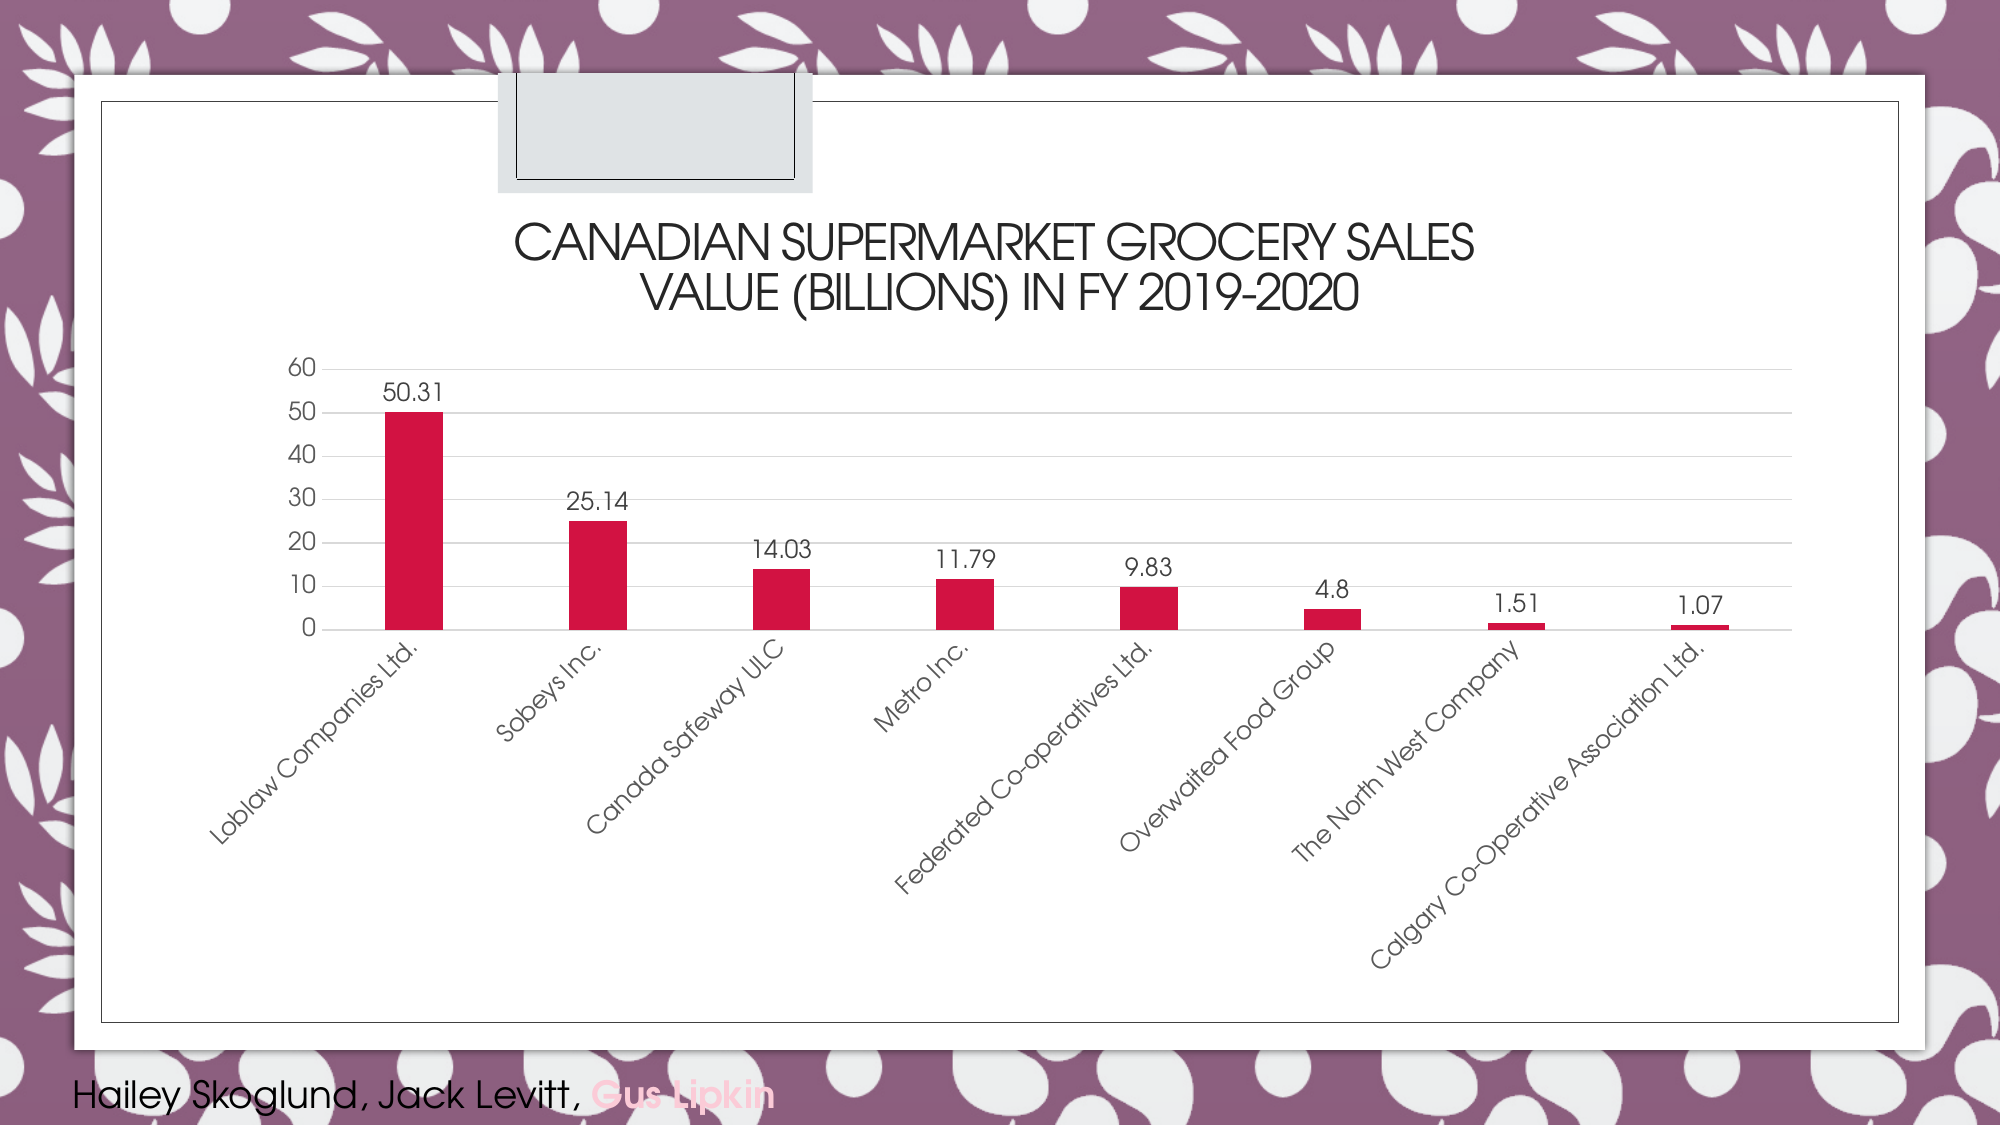

# Canadian Supermarket Grocery Sales Value (billions) in FY 2019-2020

### Chart

| Category | Series 1 |
|---|---|
| Loblaw Companies Ltd. | 50.31 |
| Sobeys Inc. | 25.14 |
| Canada Safeway ULC | 14.03 |
| Metro Inc. | 11.79 |
| Federated Co-operatives Ltd. | 9.83 |
| Overwaitea Food Group | 4.8 |
| The North West Company | 1.51 |
| Calgary Co-Operative Association Ltd. | 1.07 |
Hailey Skoglund, Jack Levitt, Gus Lipkin